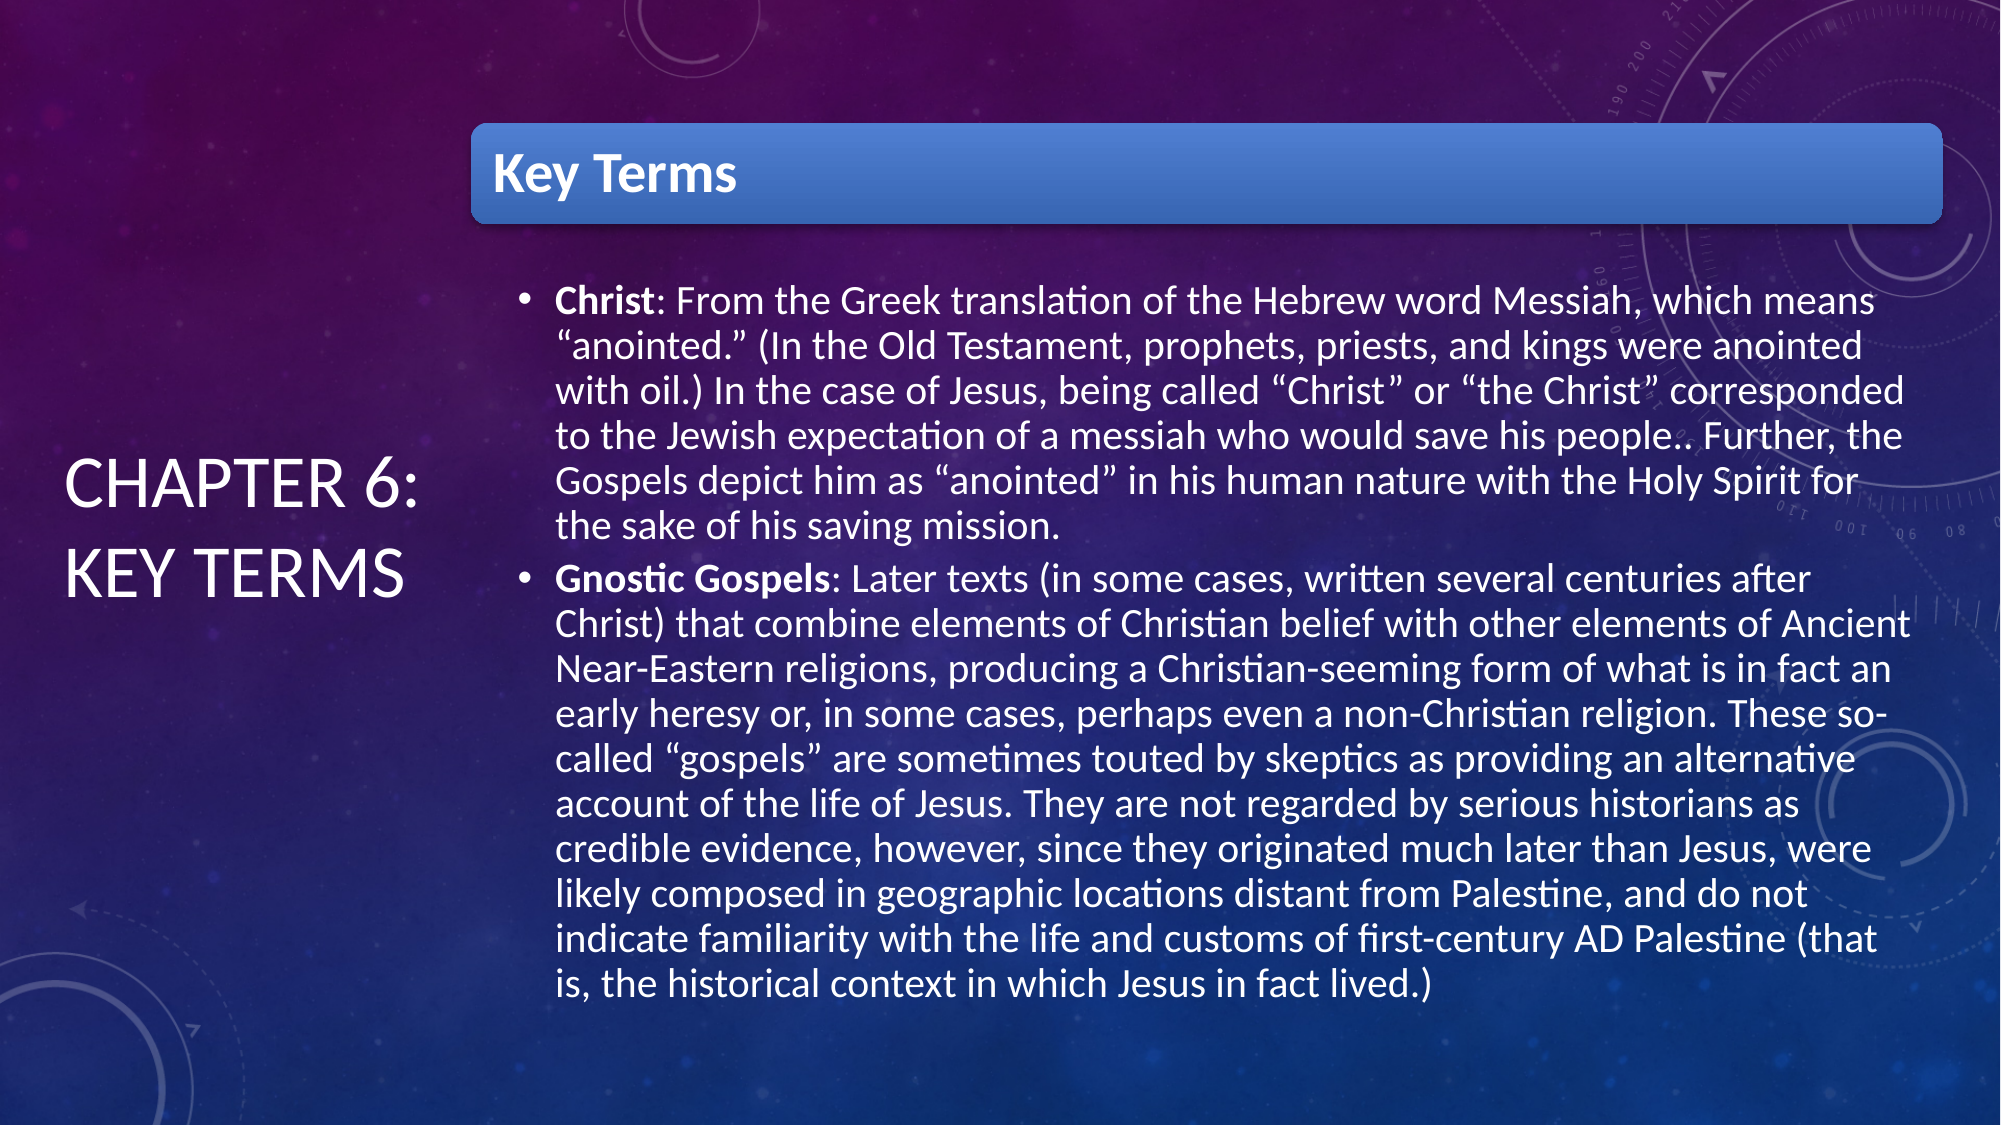

# Chapter 6: Key Terms

Key Terms

Christ: From the Greek translation of the Hebrew word Messiah, which means “anointed.” (In the Old Testament, prophets, priests, and kings were anointed with oil.) In the case of Jesus, being called “Christ” or “the Christ” corresponded to the Jewish expectation of a messiah who would save his people.. Further, the Gospels depict him as “anointed” in his human nature with the Holy Spirit for the sake of his saving mission.
Gnostic Gospels: Later texts (in some cases, written several centuries after Christ) that combine elements of Christian belief with other elements of Ancient Near-Eastern religions, producing a Christian-seeming form of what is in fact an early heresy or, in some cases, perhaps even a non-Christian religion. These so-called “gospels” are sometimes touted by skeptics as providing an alternative account of the life of Jesus. They are not regarded by serious historians as credible evidence, however, since they originated much later than Jesus, were likely composed in geographic locations distant from Palestine, and do not indicate familiarity with the life and customs of first-century AD Palestine (that is, the historical context in which Jesus in fact lived.)